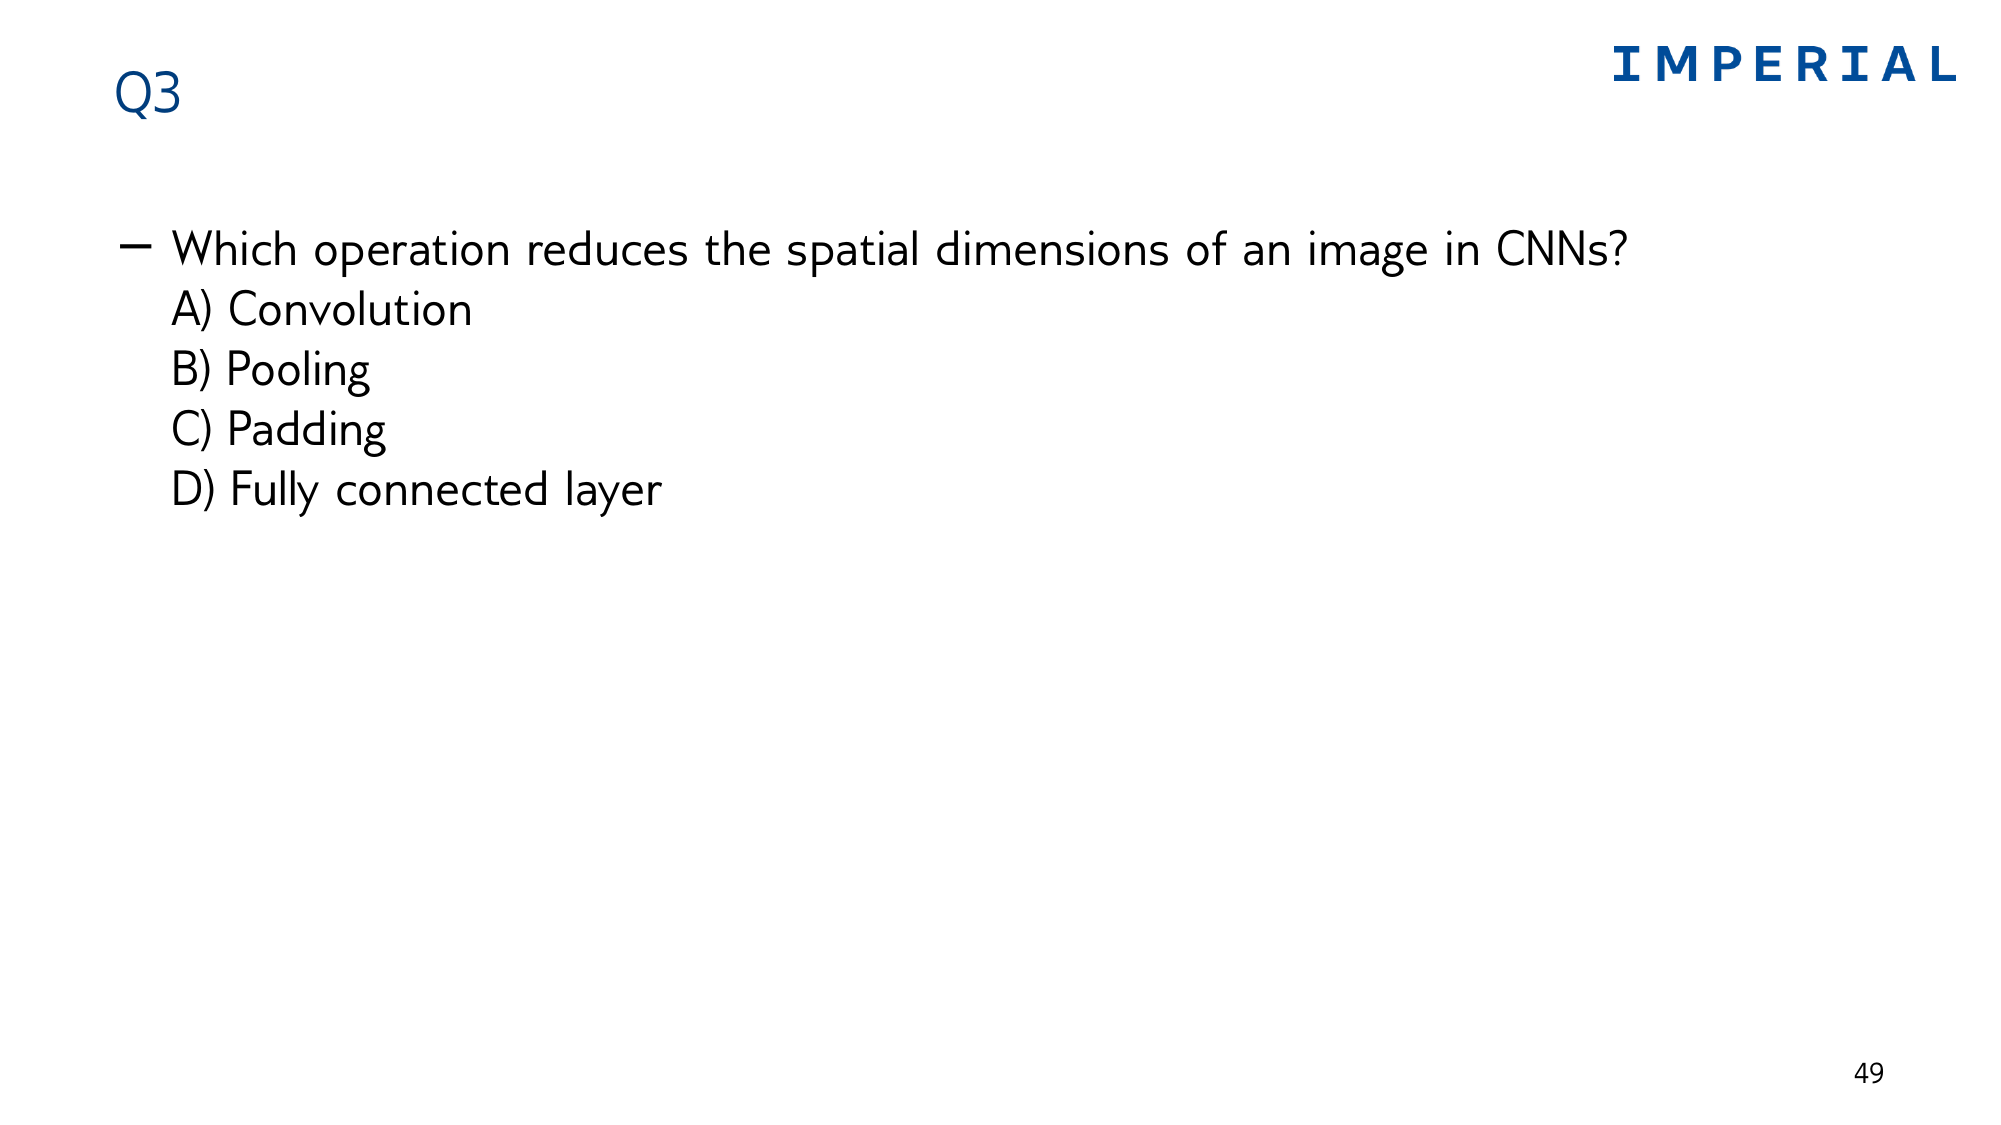

# Q3
Which operation reduces the spatial dimensions of an image in CNNs?
A) Convolution
B) Pooling
C) Padding
D) Fully connected layer
49